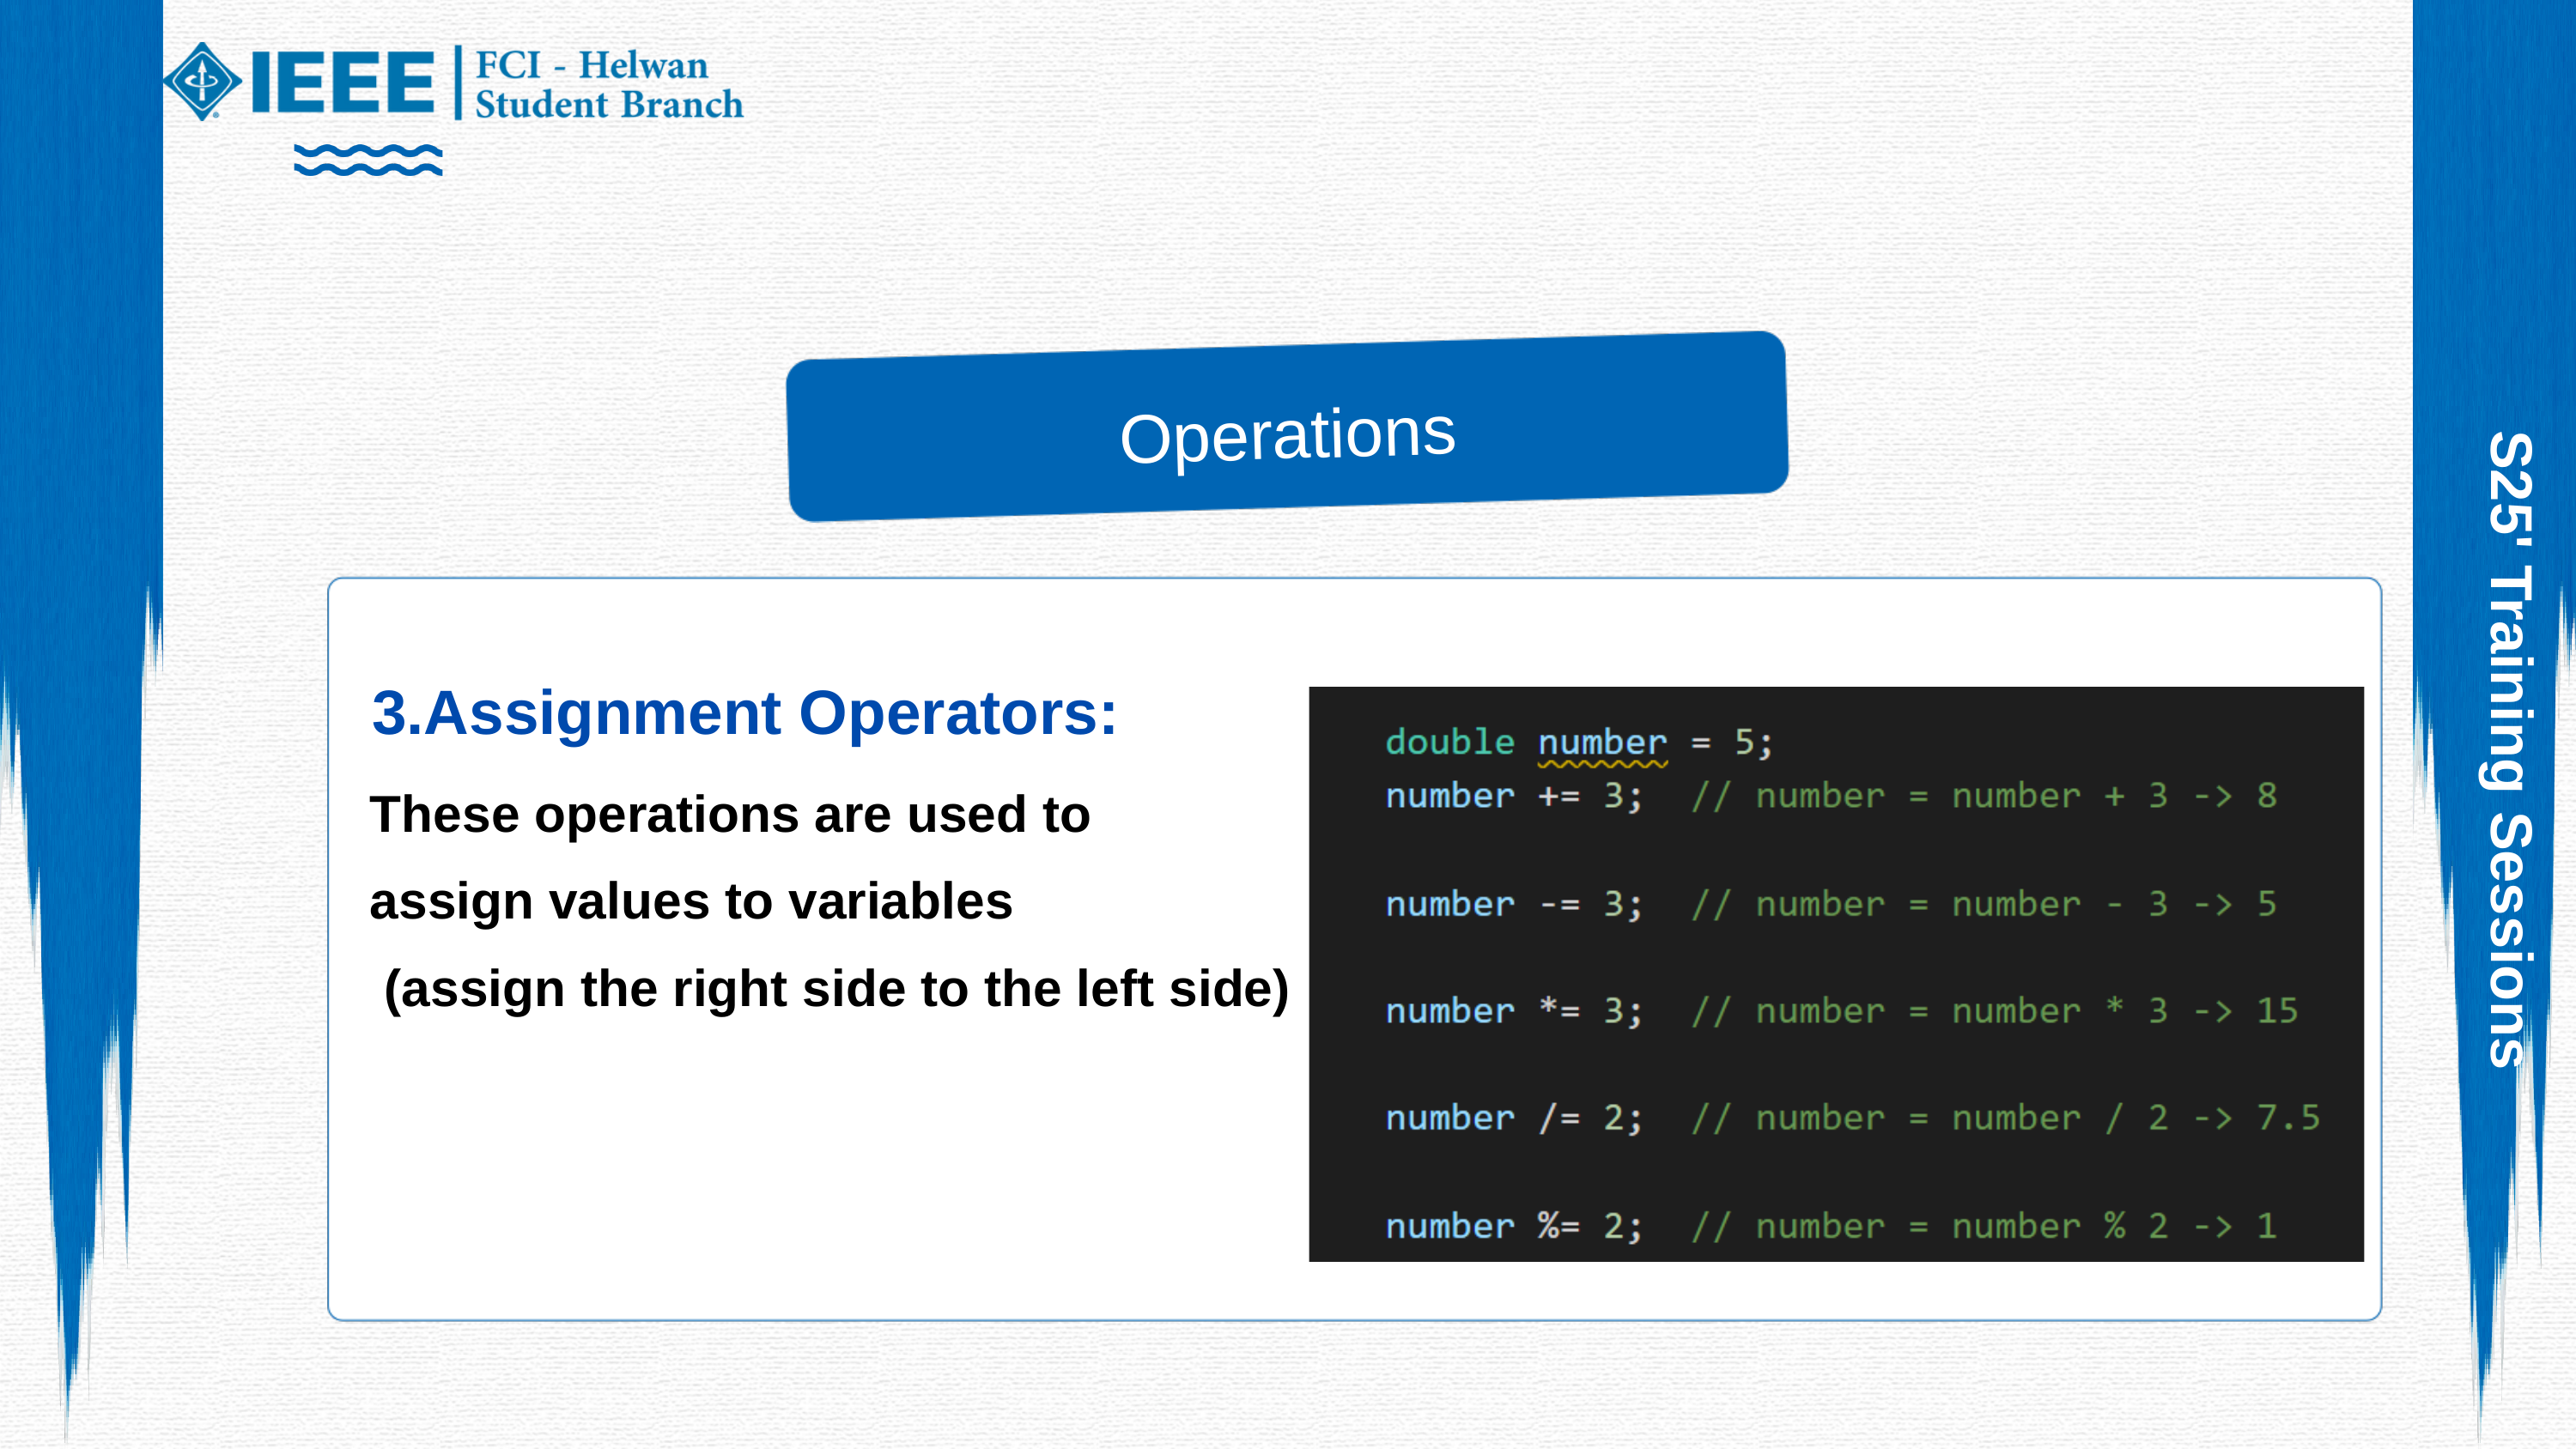

Operations

3.Assignment Operators:

S25' Training Sessions
These operations are used to
assign values to variables
 (assign the right side to the left side)